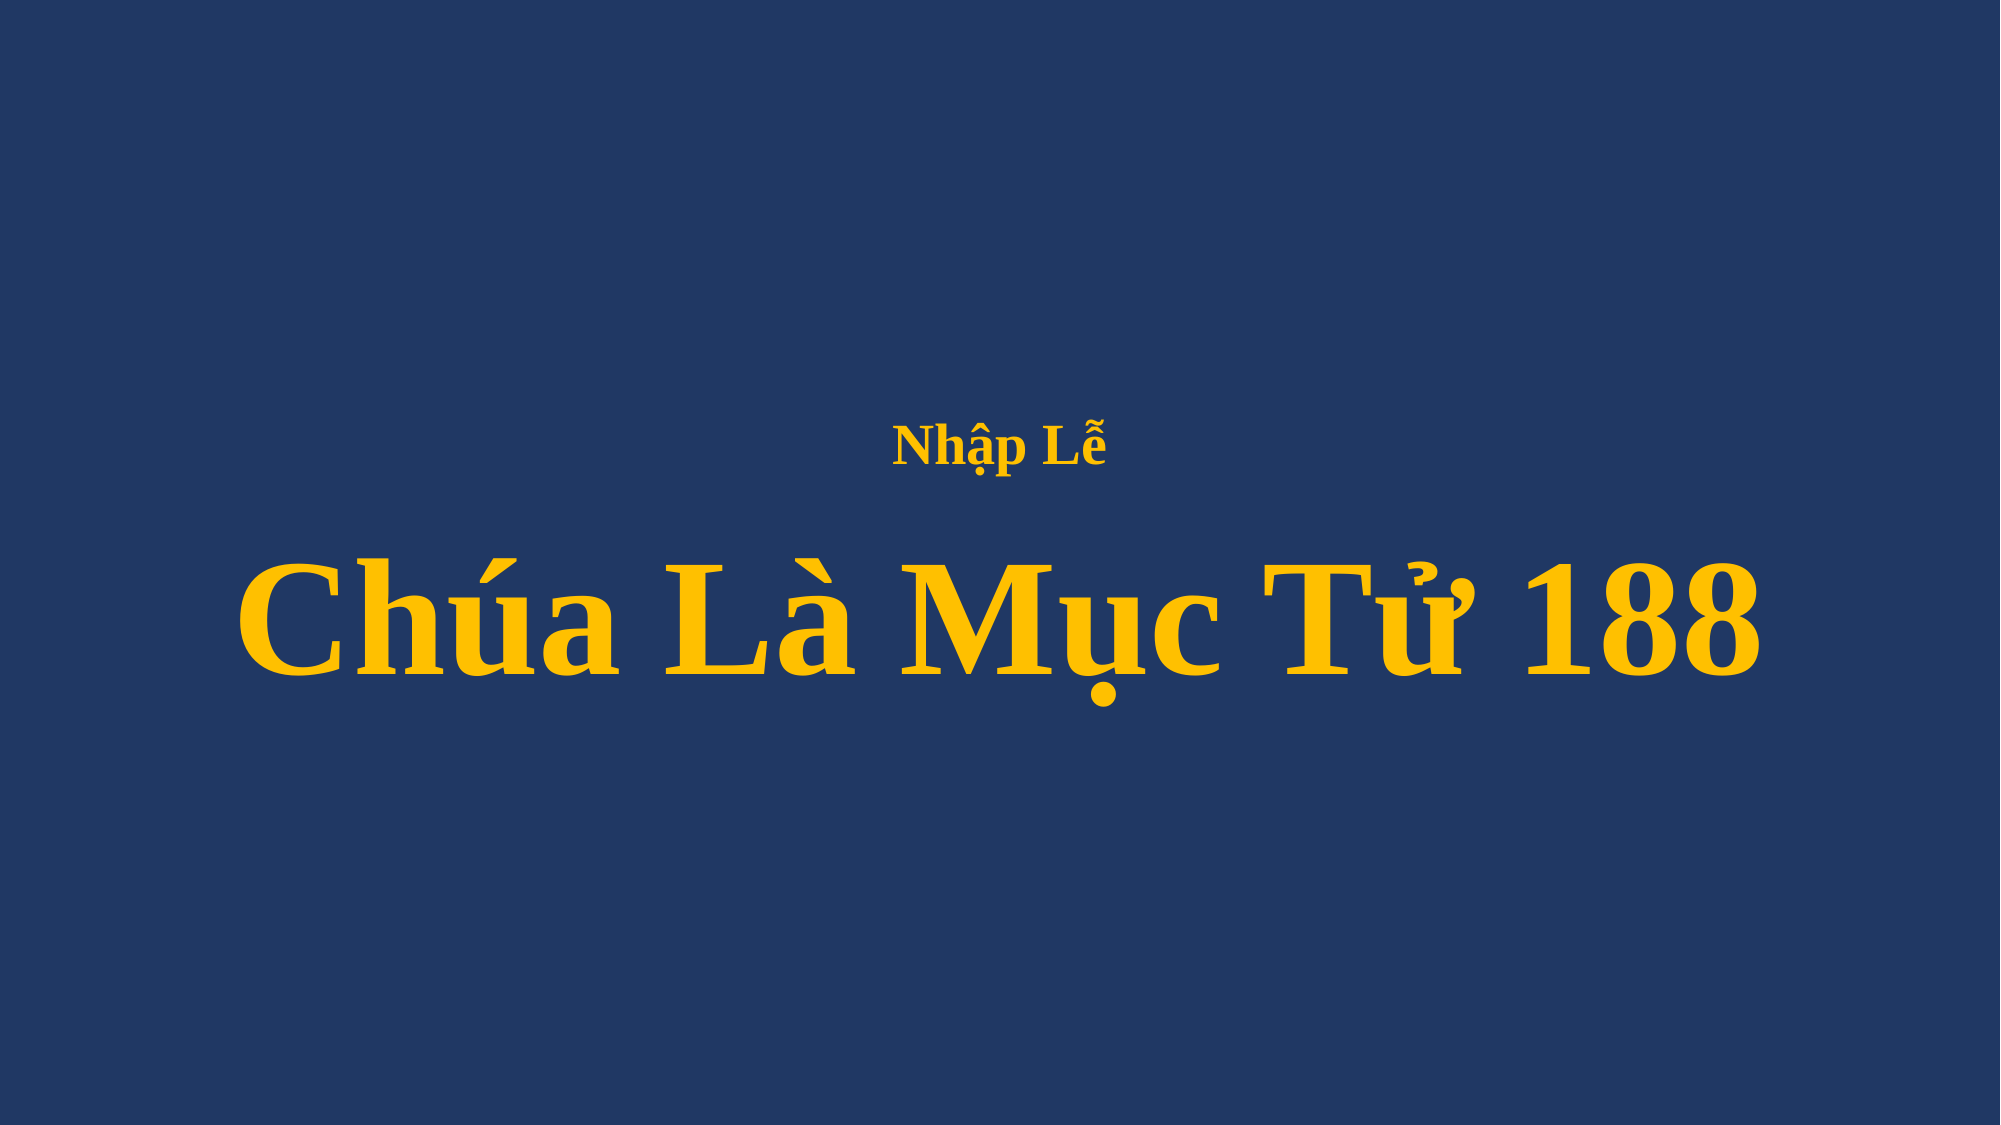

# Nhập Lễ Chúa Là Mục Tử 188